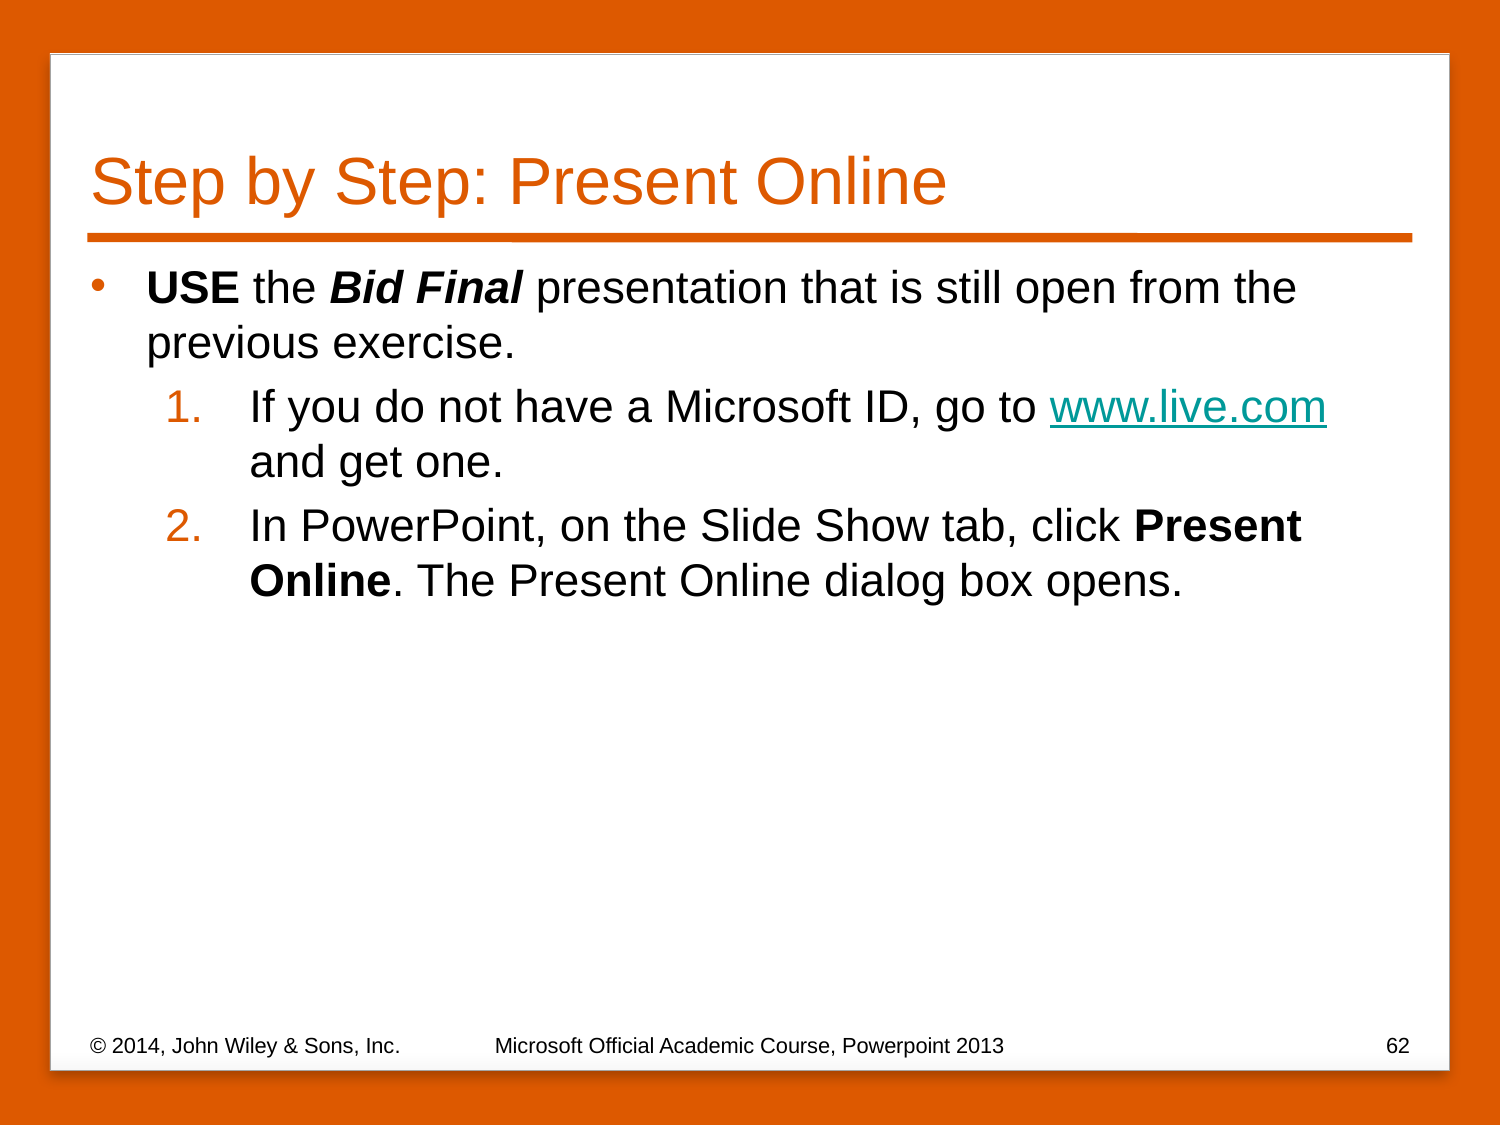

# Step by Step: Present Online
USE the Bid Final presentation that is still open from the previous exercise.
If you do not have a Microsoft ID, go to www.live.com and get one.
In PowerPoint, on the Slide Show tab, click Present Online. The Present Online dialog box opens.
© 2014, John Wiley & Sons, Inc.
Microsoft Official Academic Course, Powerpoint 2013
62